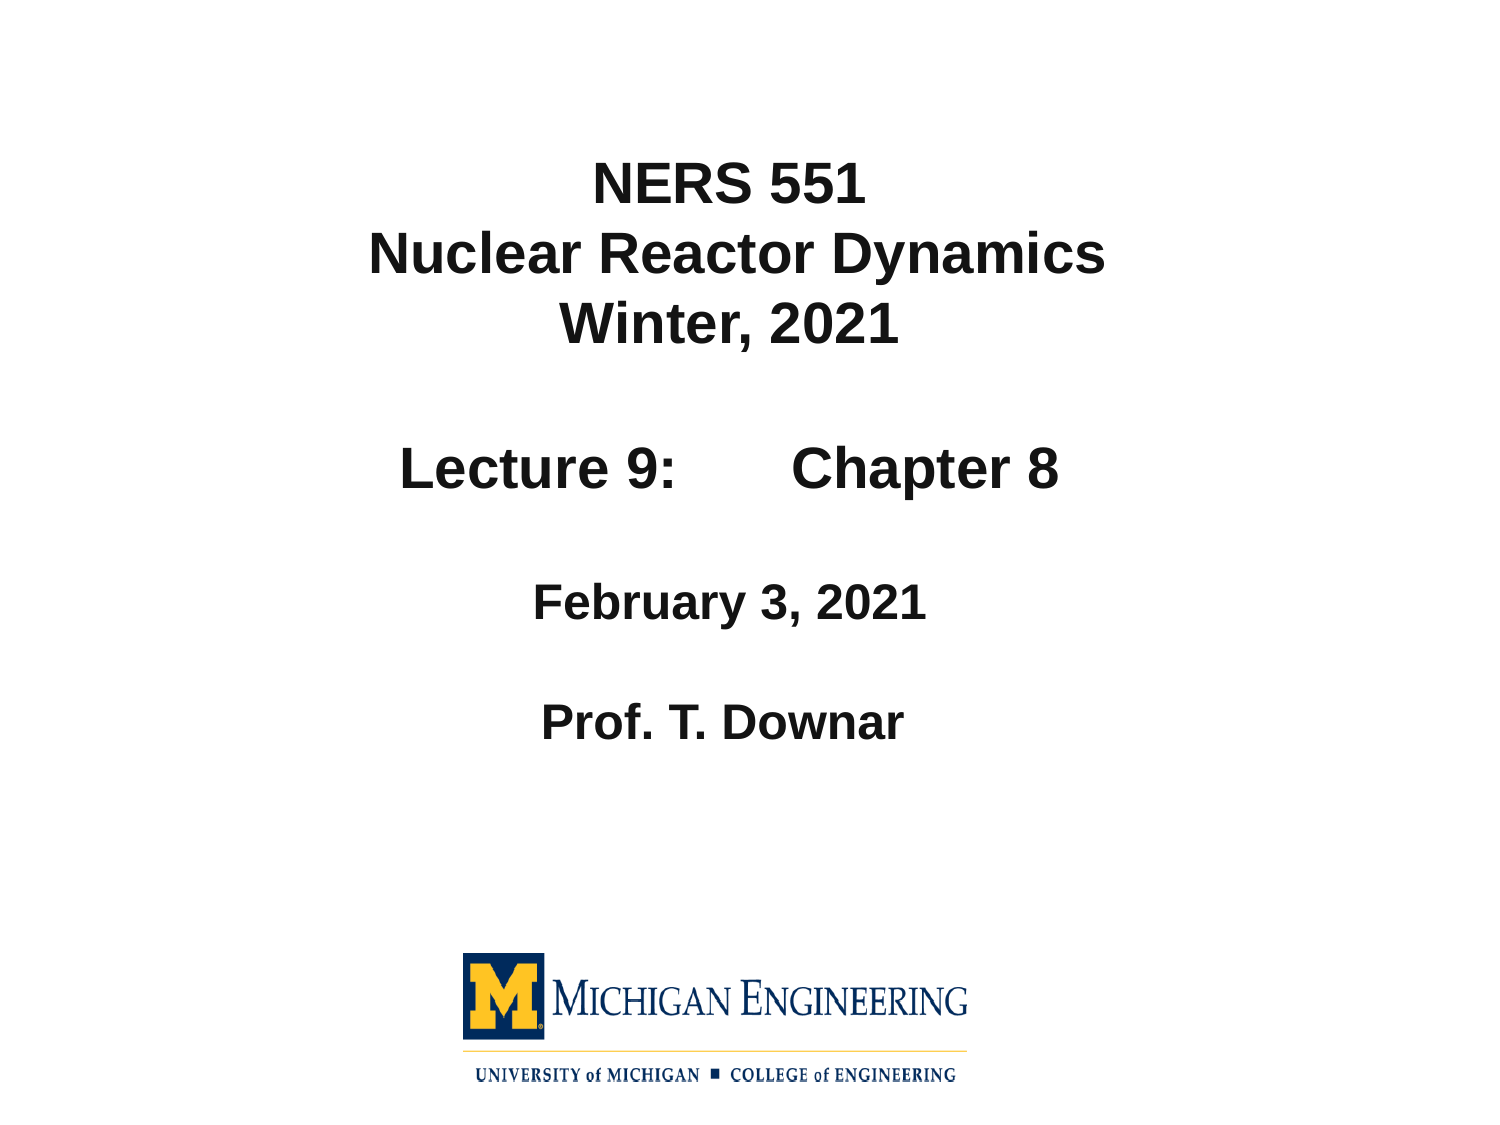

# NERS 551 Nuclear Reactor Dynamics Winter, 2021 Lecture 9:       Chapter 8 February 3, 2021 Prof. T. Downar